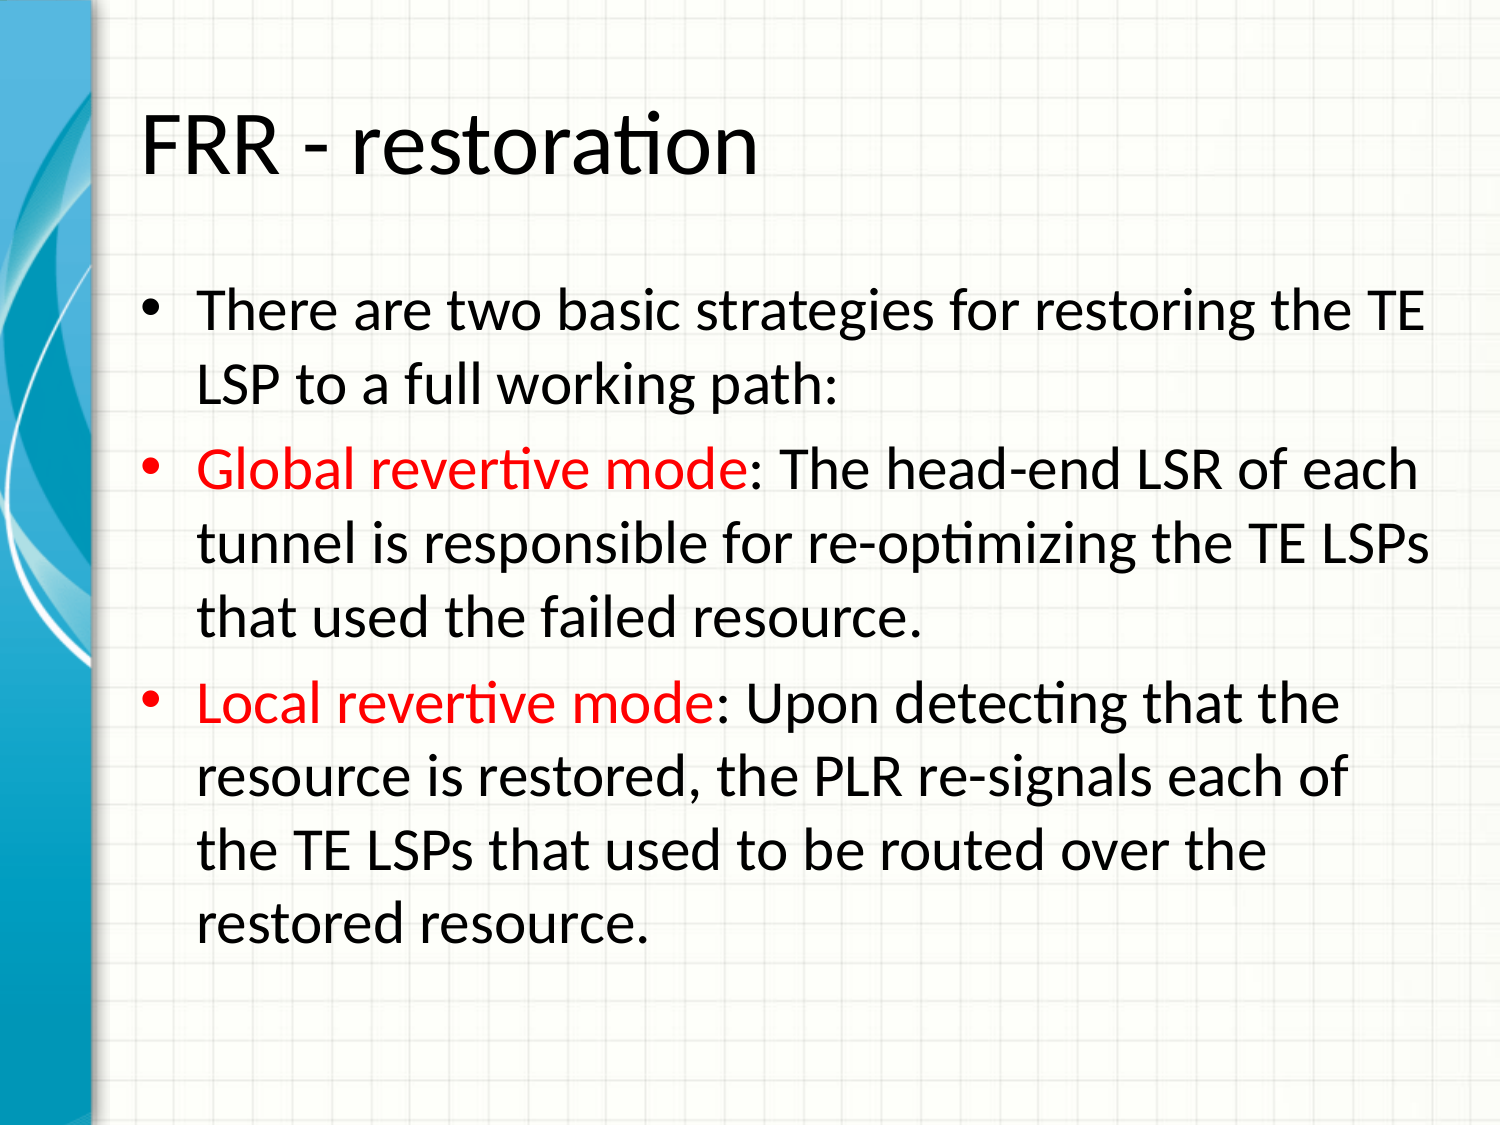

# FRR - restoration
There are two basic strategies for restoring the TE LSP to a full working path:
Global revertive mode: The head-end LSR of each tunnel is responsible for re-optimizing the TE LSPs that used the failed resource.
Local revertive mode: Upon detecting that the resource is restored, the PLR re-signals each of the TE LSPs that used to be routed over the restored resource.